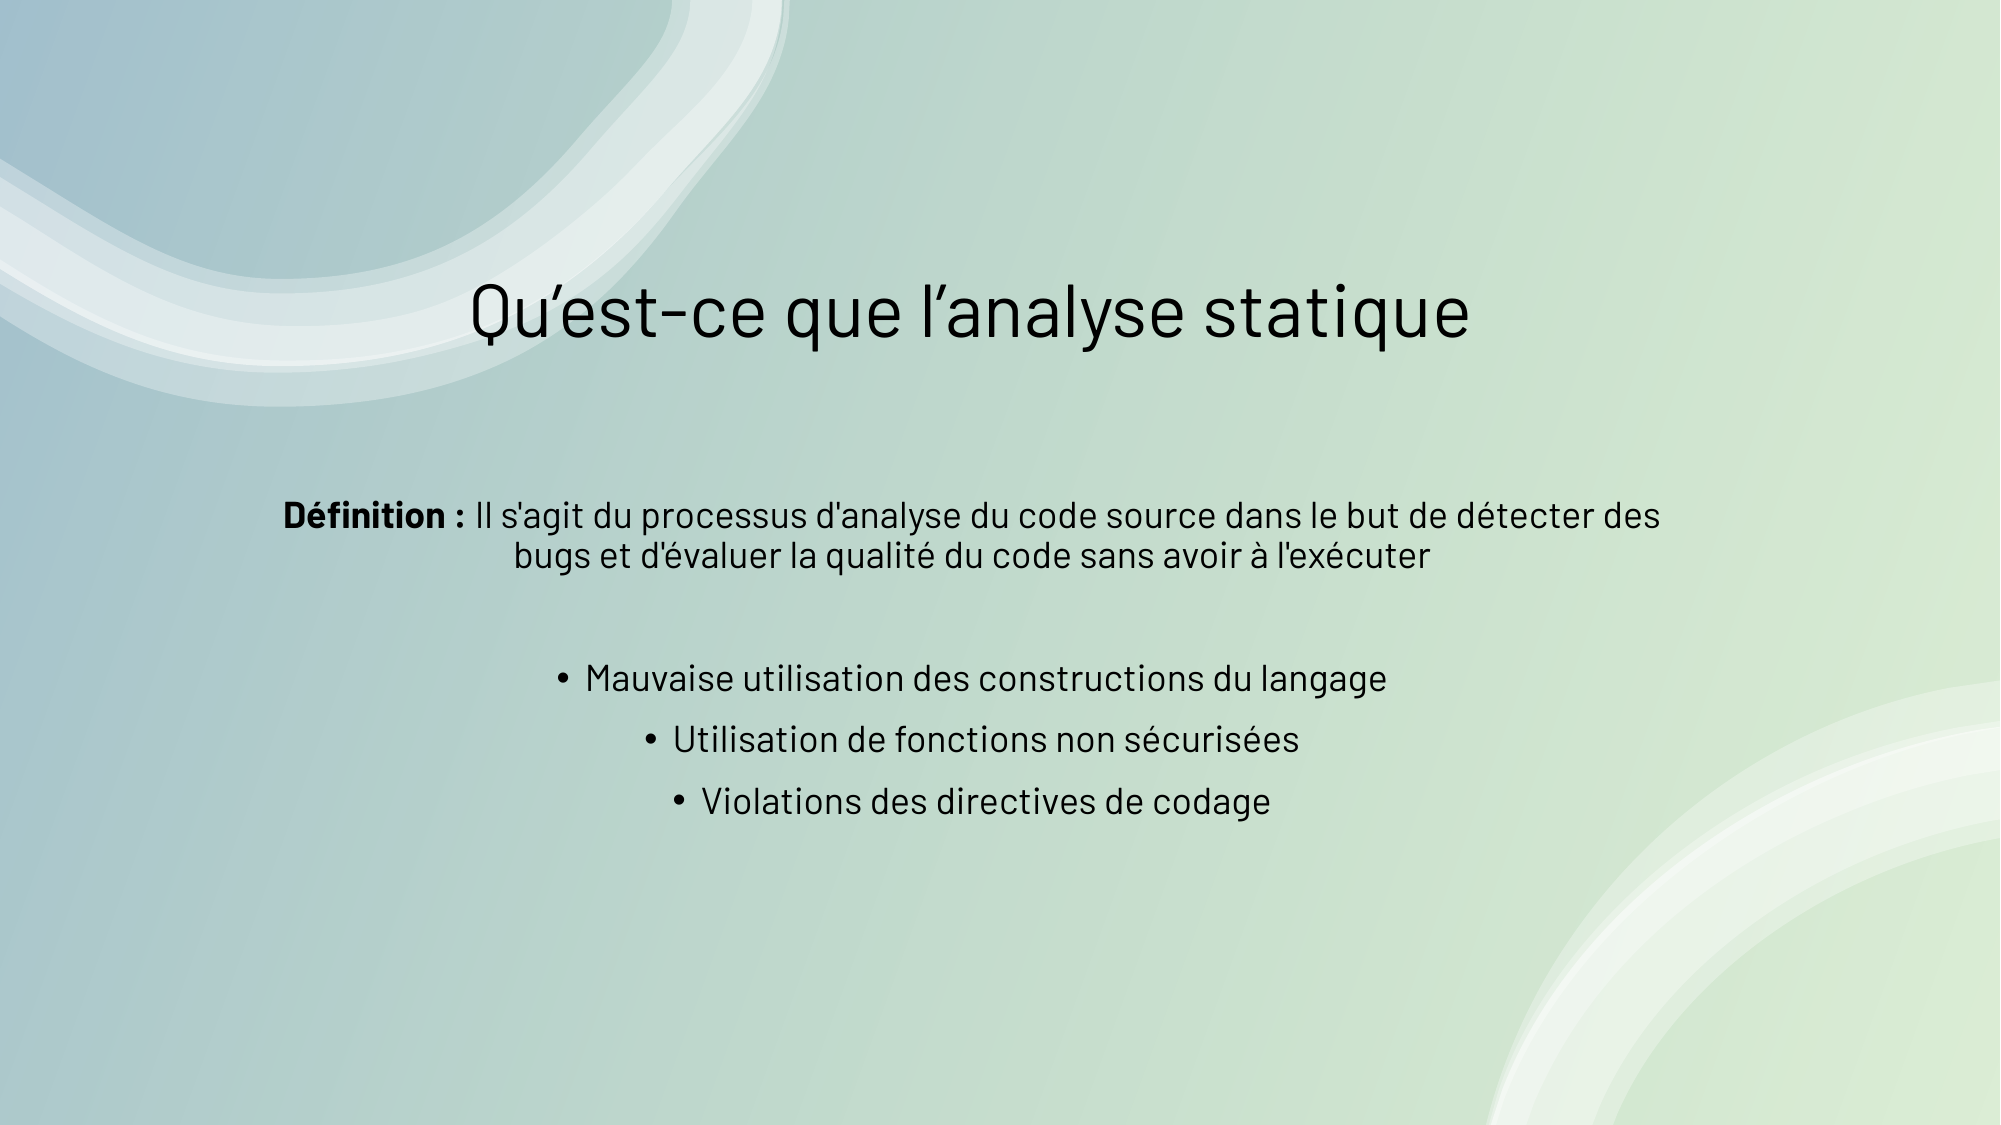

# Qu’est-ce que l’analyse statique
Définition : Il s'agit du processus d'analyse du code source dans le but de détecter des bugs et d'évaluer la qualité du code sans avoir à l'exécuter

Mauvaise utilisation des constructions du langage
Utilisation de fonctions non sécurisées
Violations des directives de codage